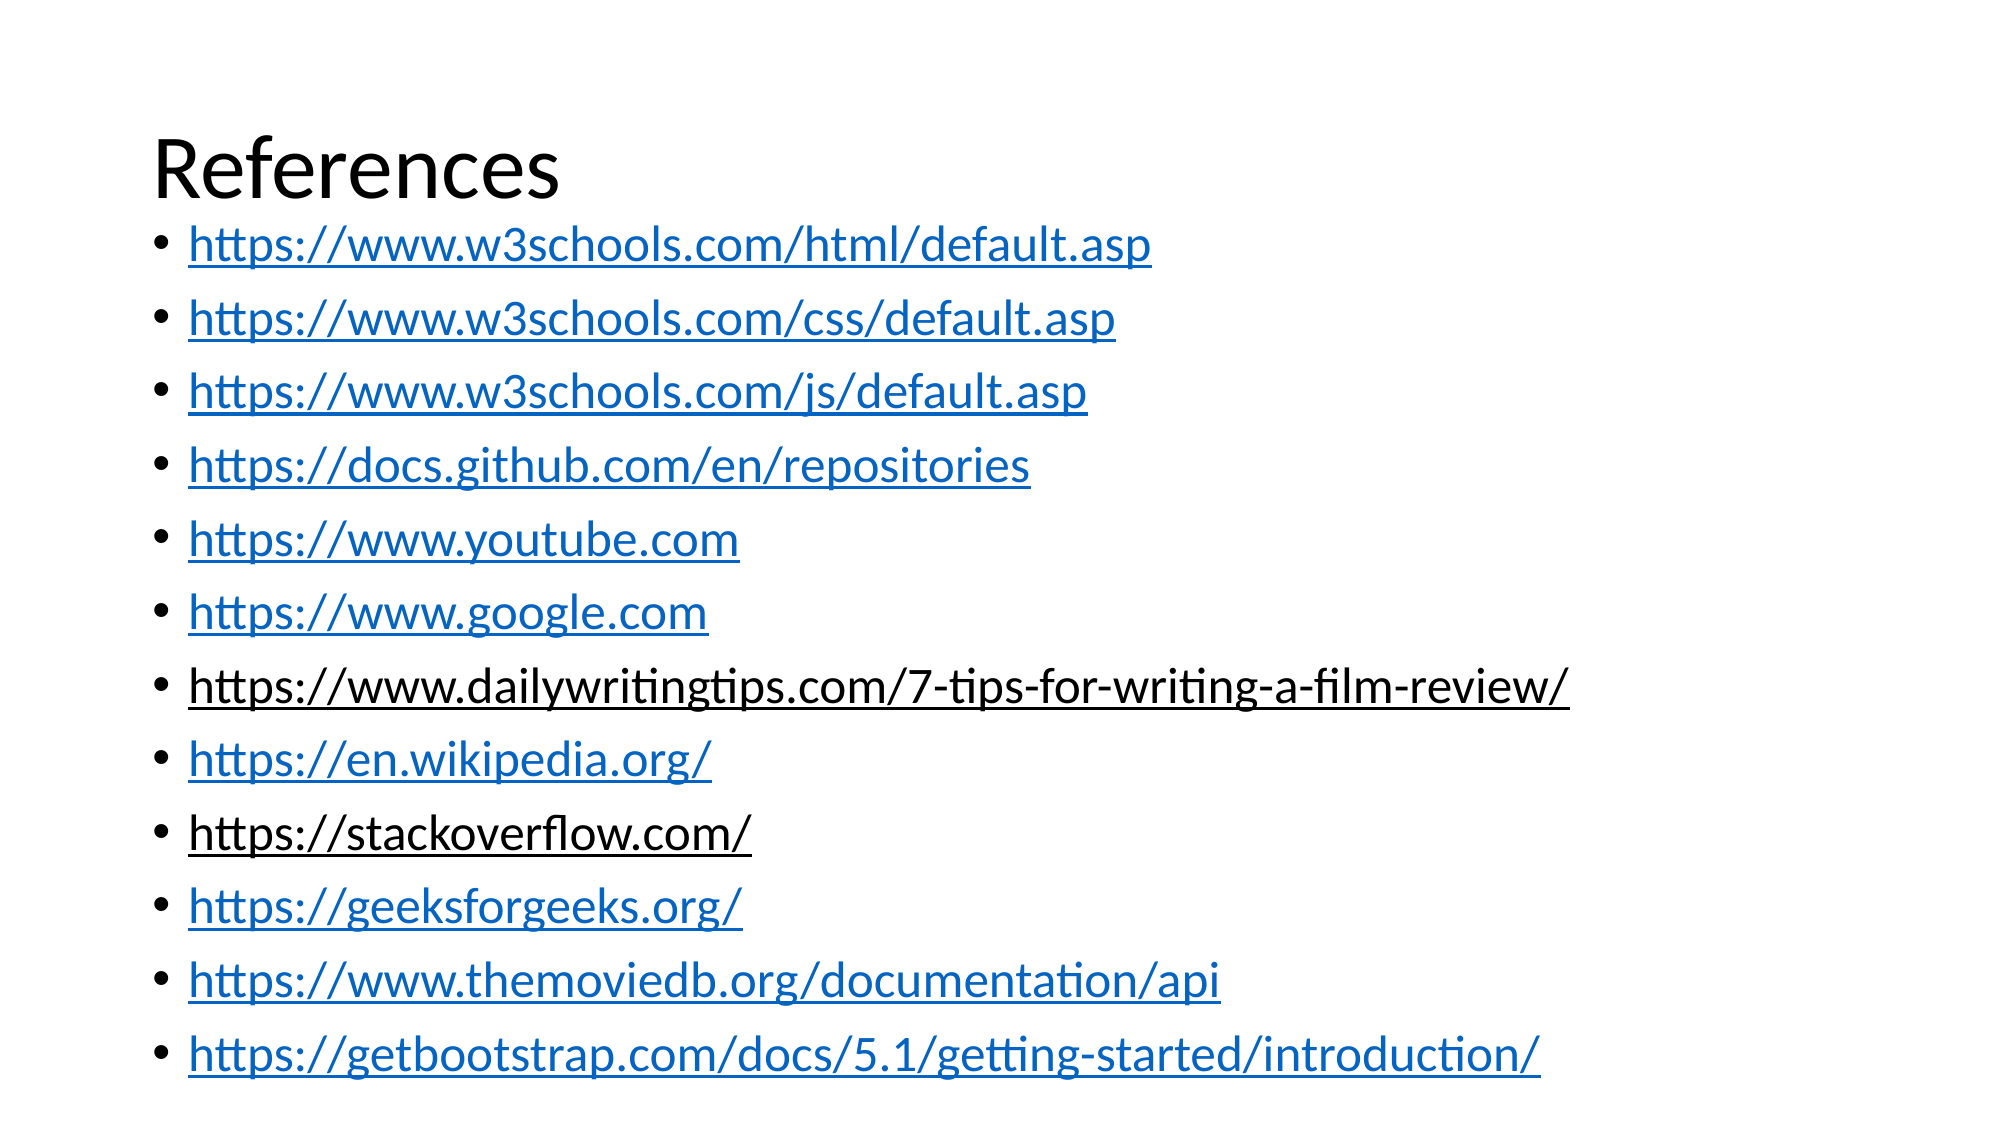

# References
https://www.w3schools.com/html/default.asp
https://www.w3schools.com/css/default.asp
https://www.w3schools.com/js/default.asp
https://docs.github.com/en/repositories
https://www.youtube.com
https://www.google.com
https://www.dailywritingtips.com/7-tips-for-writing-a-film-review/
https://en.wikipedia.org/
https://stackoverflow.com/
https://geeksforgeeks.org/
https://www.themoviedb.org/documentation/api
https://getbootstrap.com/docs/5.1/getting-started/introduction/